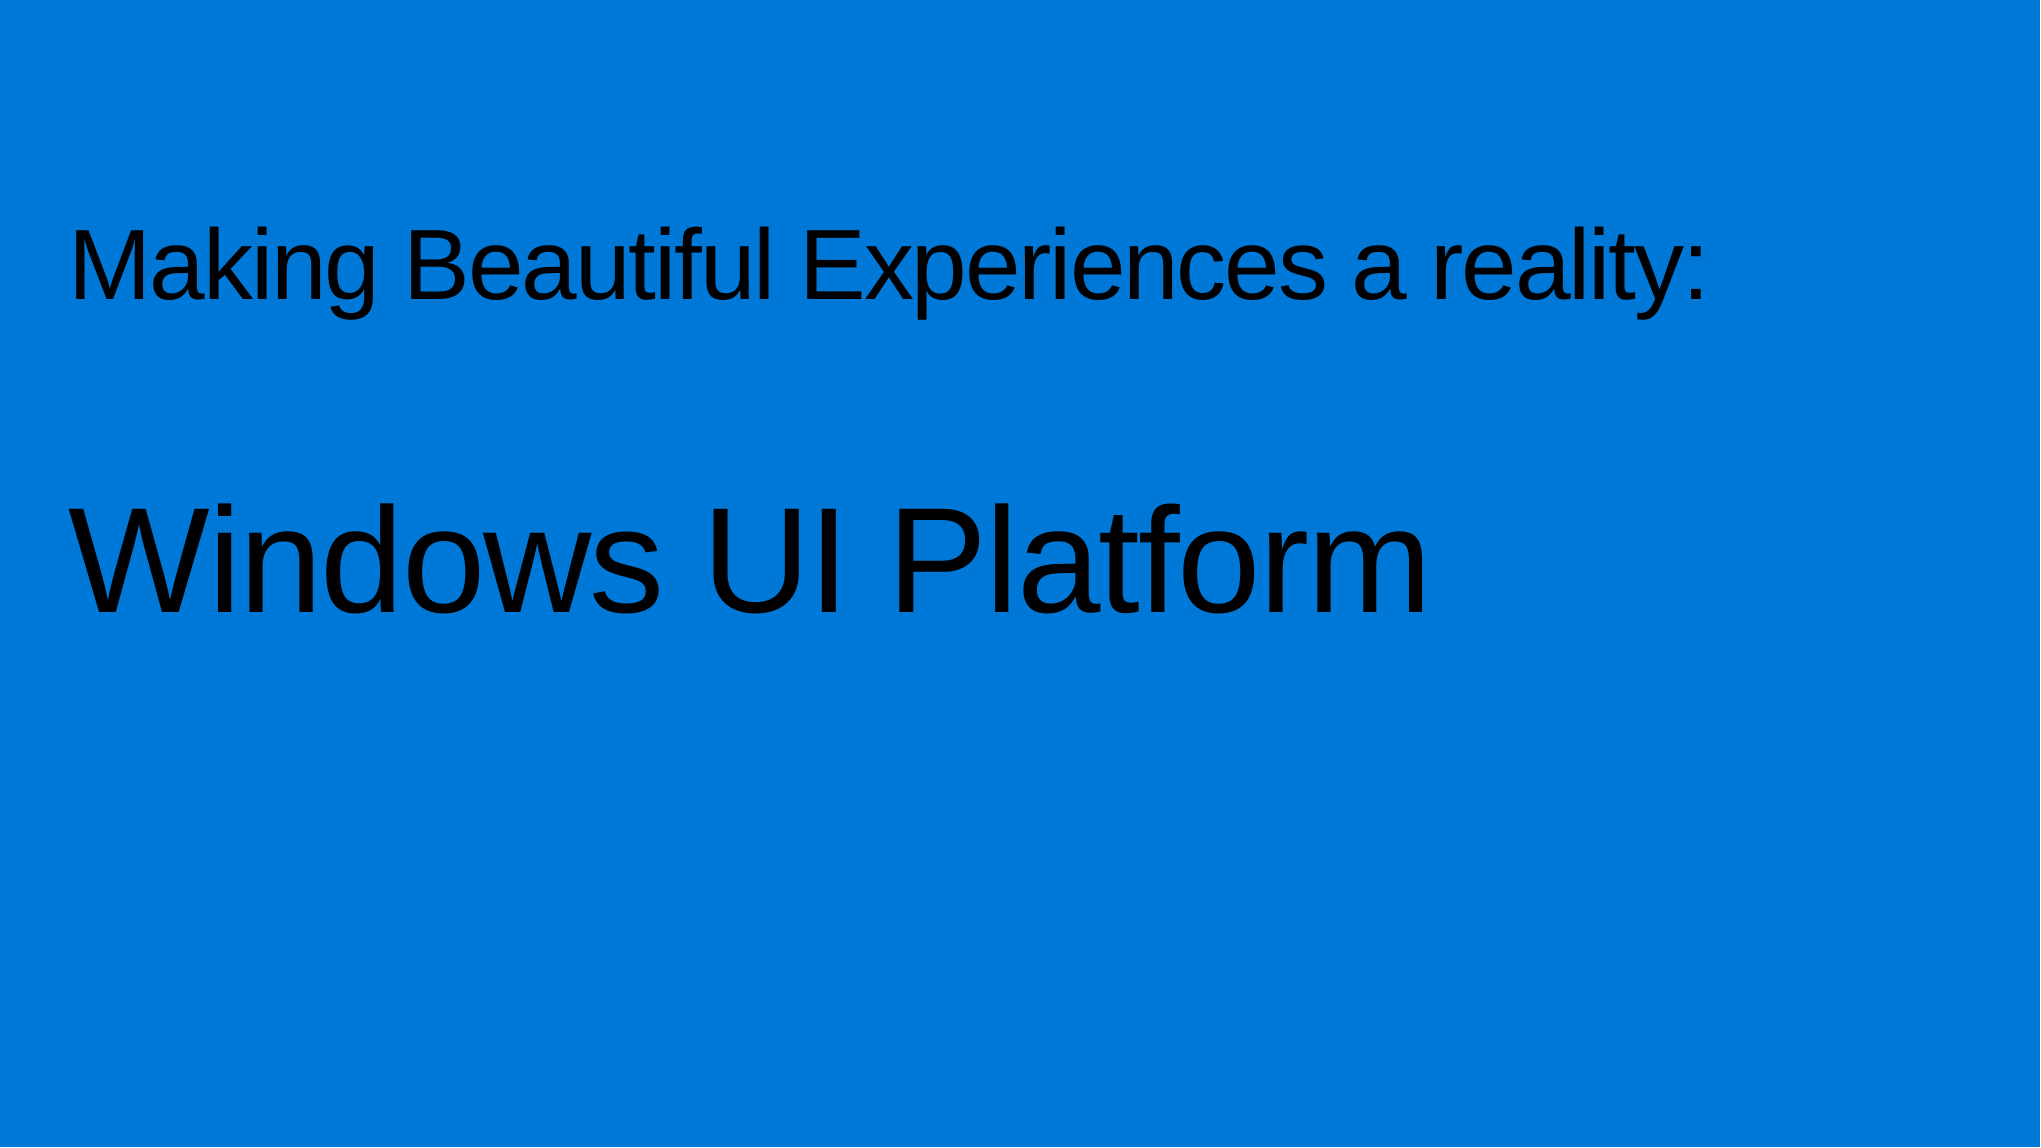

# Making Beautiful Experiences a reality: Windows UI Platform